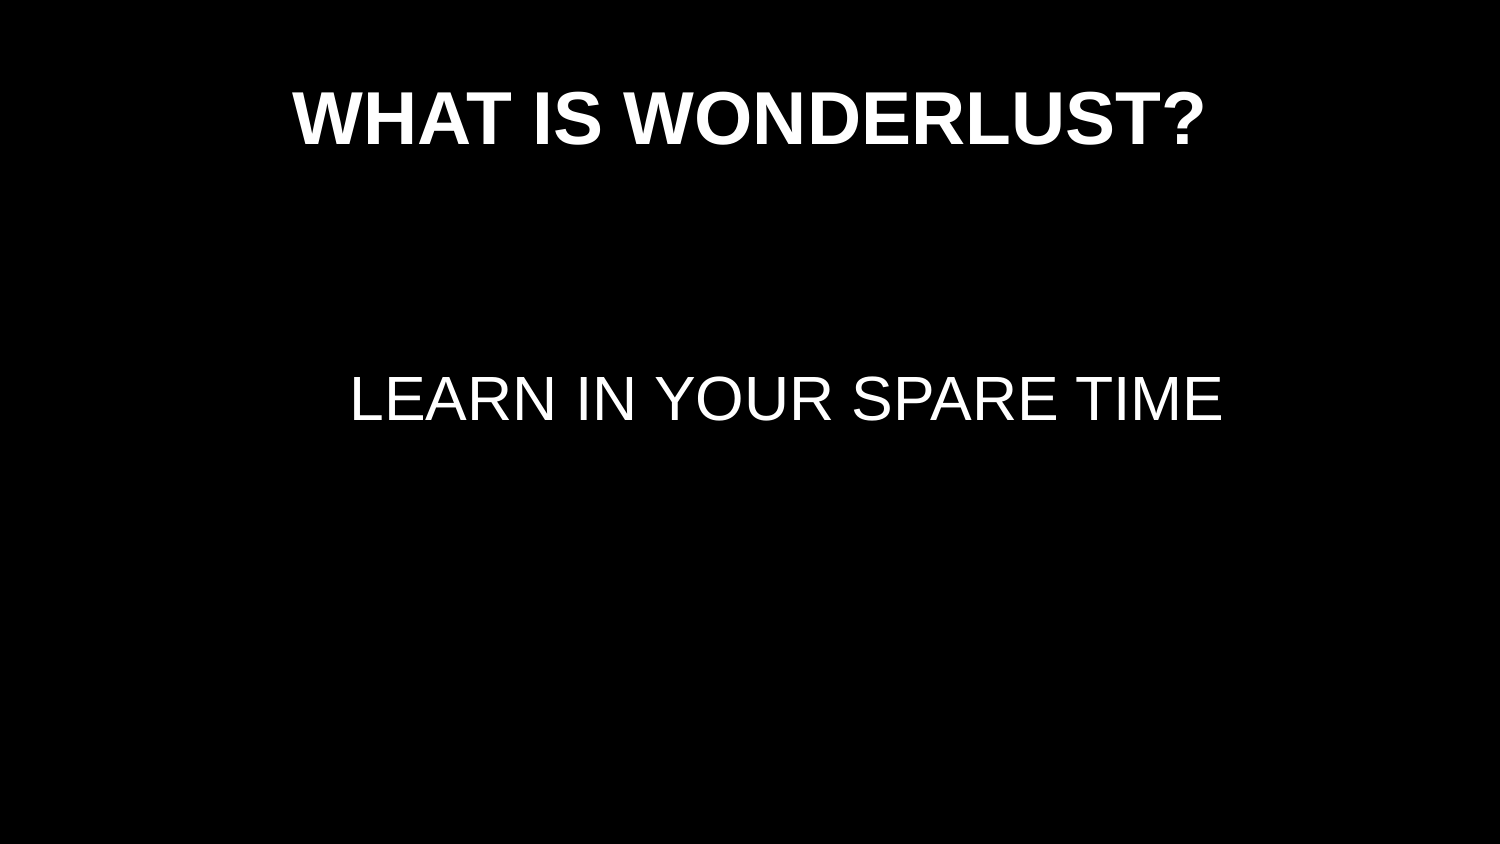

# WHAT IS WONDERLUST?
LEARN IN YOUR SPARE TIME